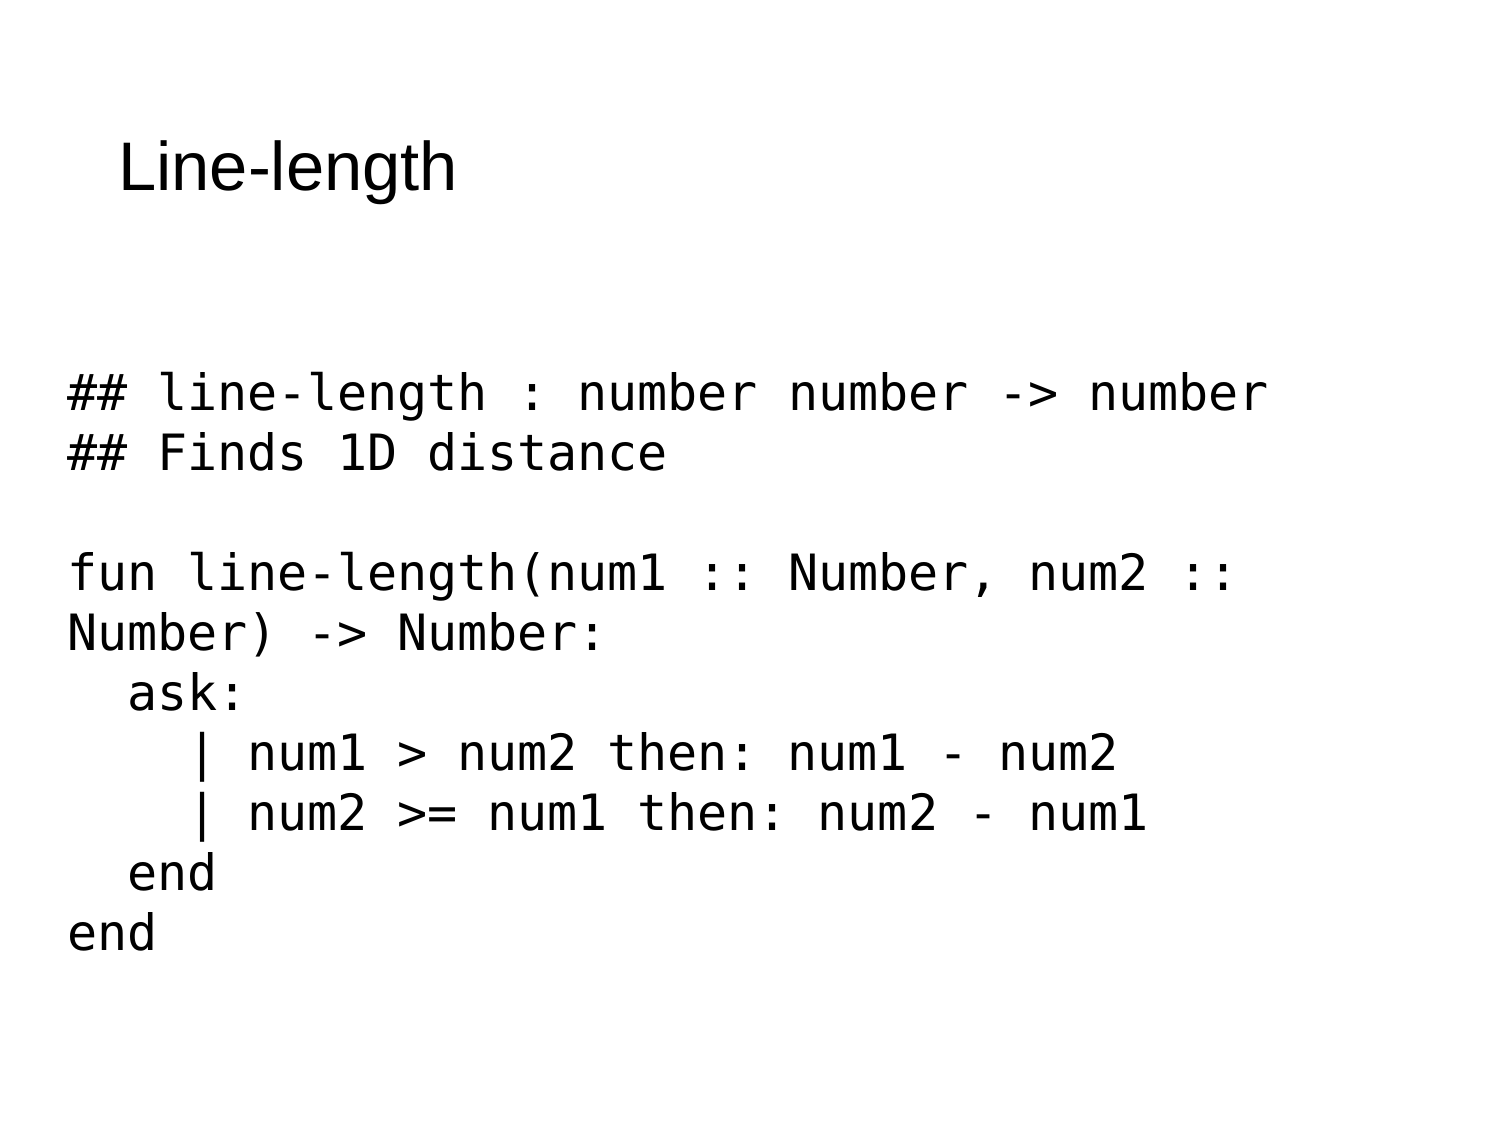

# Line-length

## line-length : number number -> number
## Finds 1D distance

fun line-length(num1 :: Number, num2 :: Number) -> Number:
  ask:
    | num1 > num2 then: num1 - num2
    | num2 >= num1 then: num2 - num1
  end
end